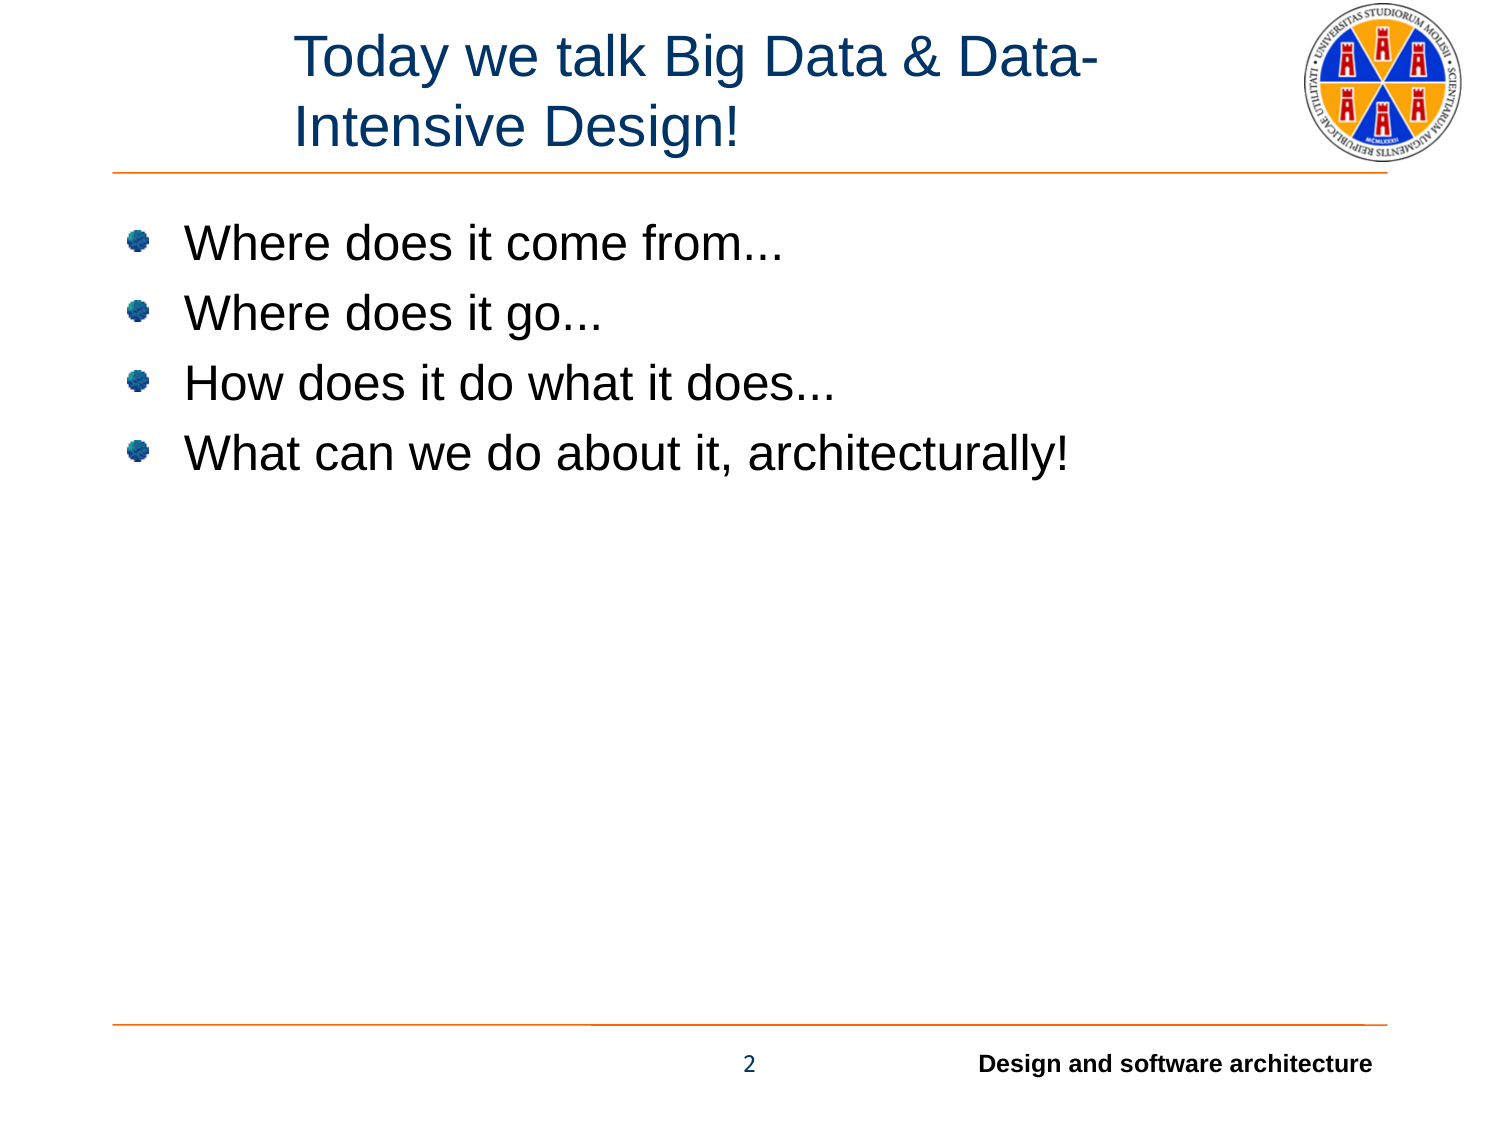

# Today we talk Big Data & Data-Intensive Design!
Where does it come from...
Where does it go...
How does it do what it does...
What can we do about it, architecturally!
2
Design and software architecture